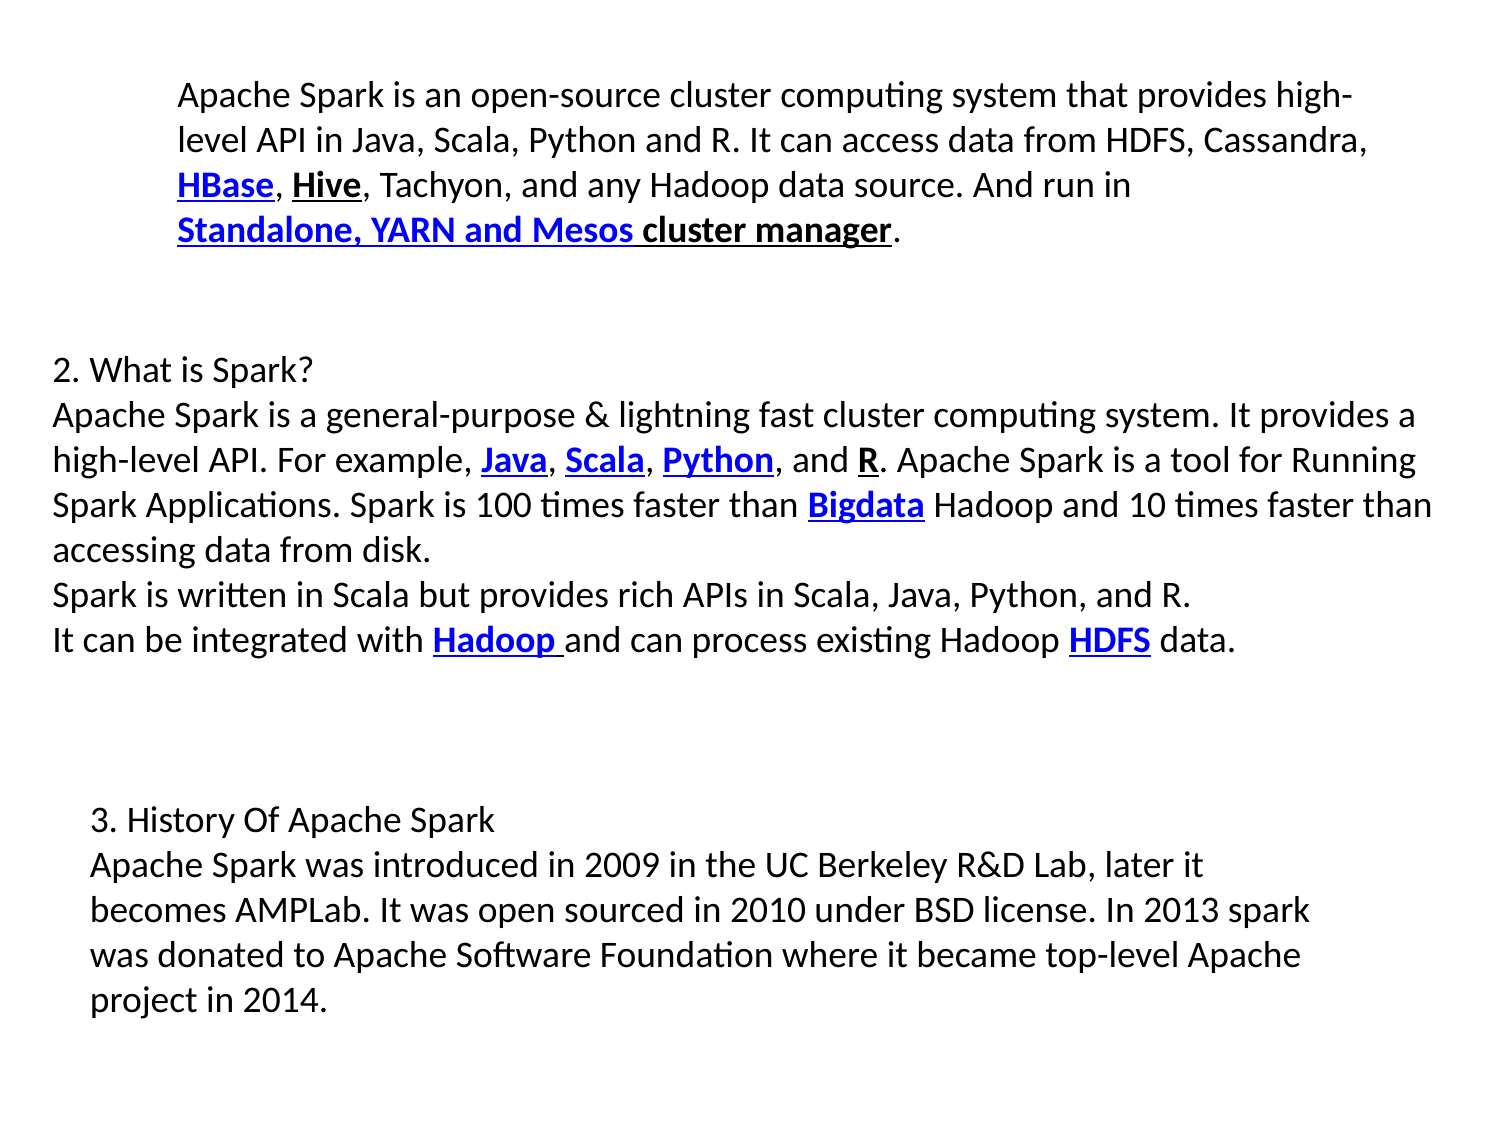

Apache Spark is an open-source cluster computing system that provides high-level API in Java, Scala, Python and R. It can access data from HDFS, Cassandra, HBase, Hive, Tachyon, and any Hadoop data source. And run in Standalone, YARN and Mesos cluster manager.
2. What is Spark?
Apache Spark is a general-purpose & lightning fast cluster computing system. It provides a high-level API. For example, Java, Scala, Python, and R. Apache Spark is a tool for Running Spark Applications. Spark is 100 times faster than Bigdata Hadoop and 10 times faster than accessing data from disk.
Spark is written in Scala but provides rich APIs in Scala, Java, Python, and R.
It can be integrated with Hadoop and can process existing Hadoop HDFS data.
3. History Of Apache Spark
Apache Spark was introduced in 2009 in the UC Berkeley R&D Lab, later it becomes AMPLab. It was open sourced in 2010 under BSD license. In 2013 spark was donated to Apache Software Foundation where it became top-level Apache project in 2014.